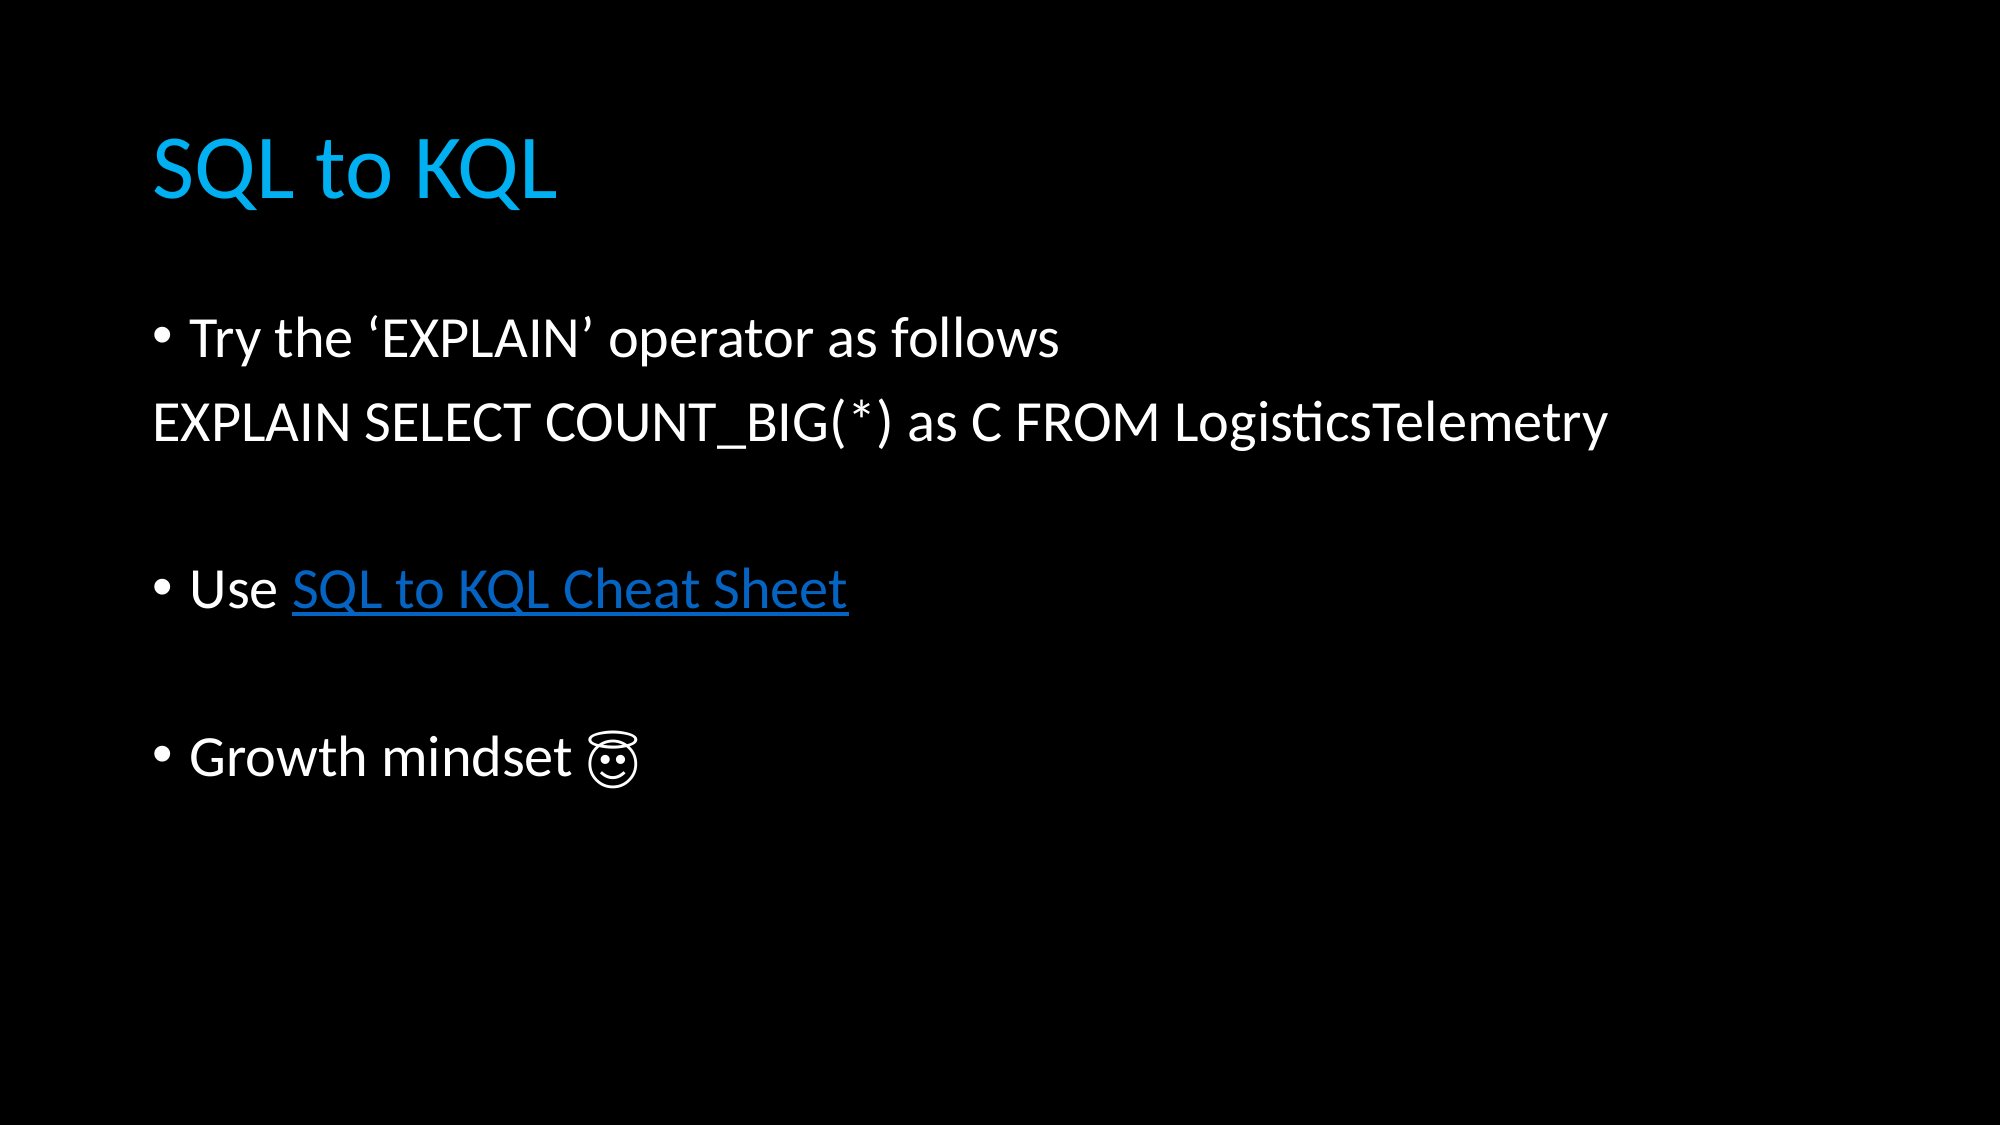

# SQL to KQL
Try the ‘EXPLAIN’ operator as follows
EXPLAIN SELECT COUNT_BIG(*) as C FROM LogisticsTelemetry

Use SQL to KQL Cheat Sheet

Growth mindset 😇